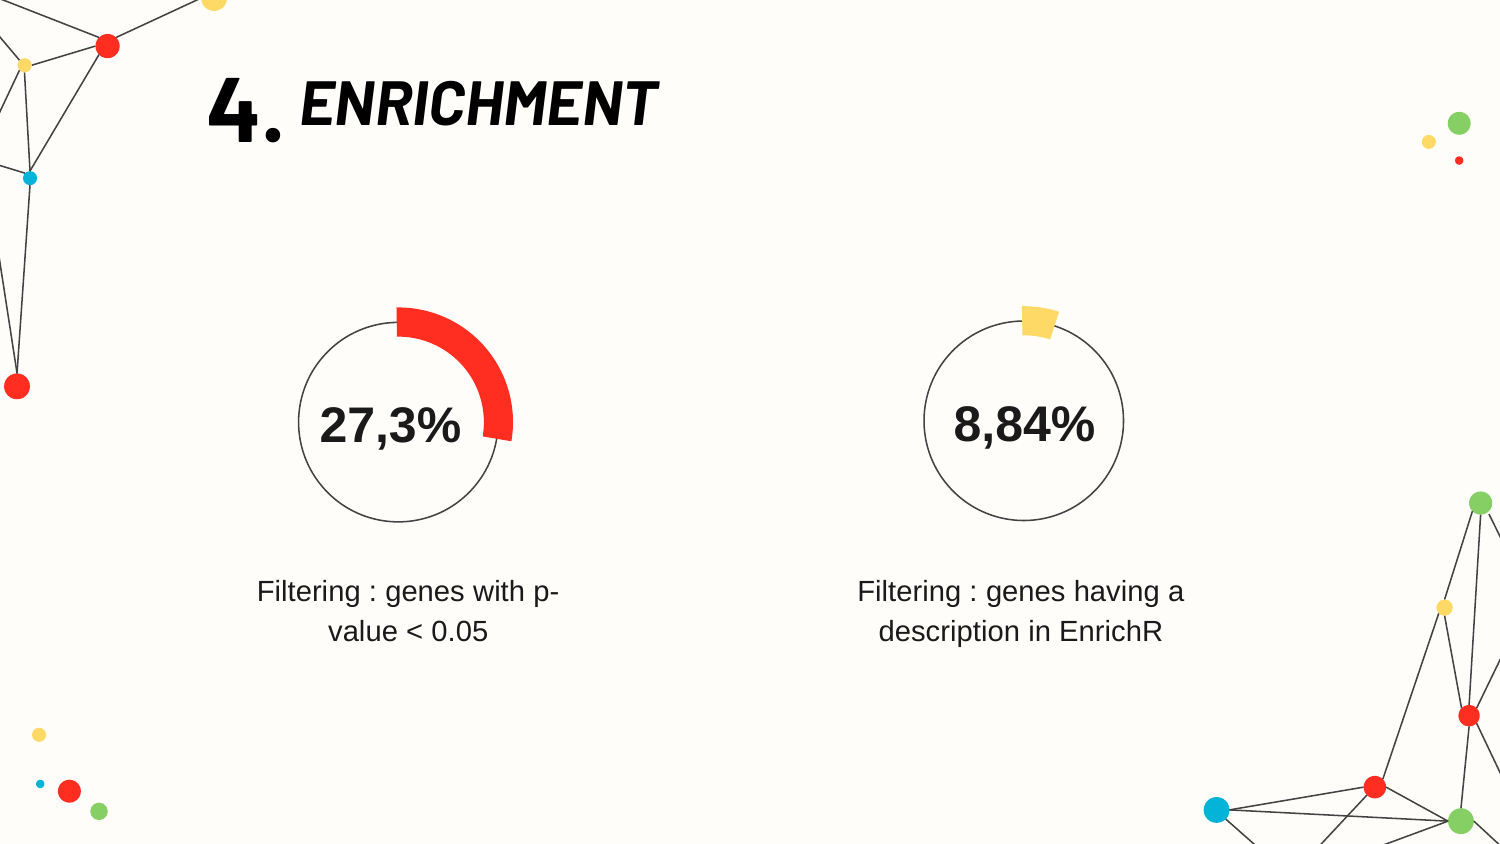

4.
ENRICHMENT

8,84%
27,3%
Filtering : genes with p-value < 0.05
Filtering : genes having a description in EnrichR